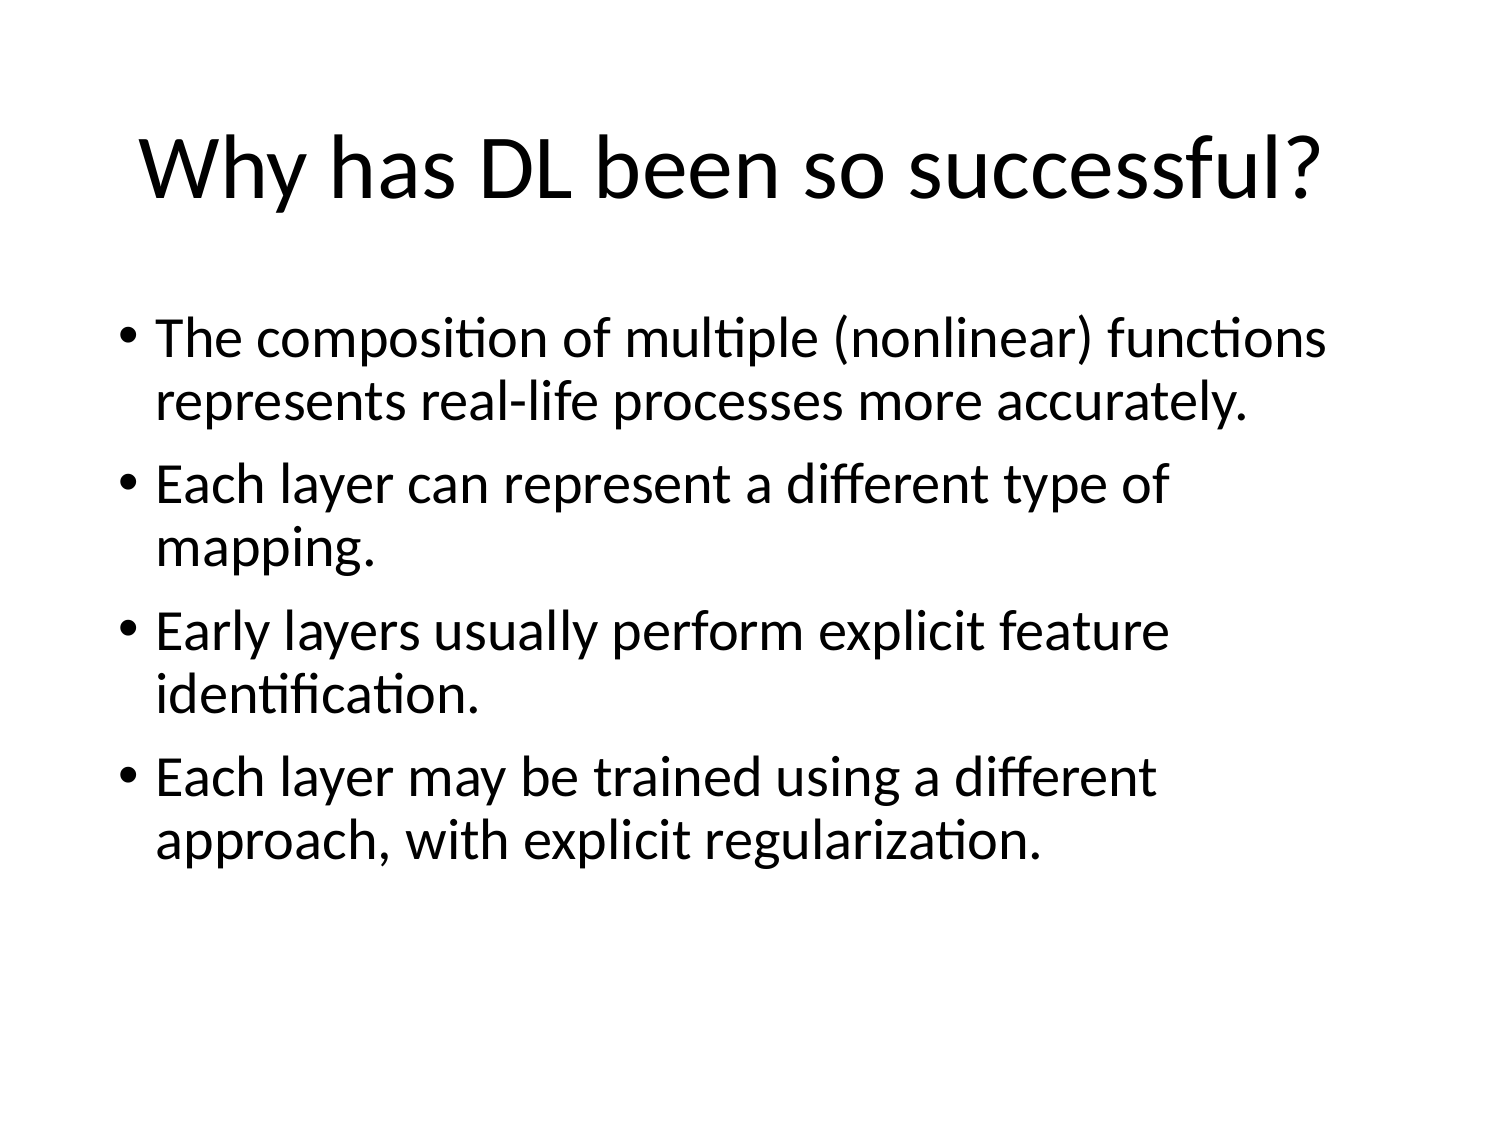

# Why has DL been so successful?
The composition of multiple (nonlinear) functions represents real-life processes more accurately.
Each layer can represent a different type of mapping.
Early layers usually perform explicit feature identification.
Each layer may be trained using a different approach, with explicit regularization.